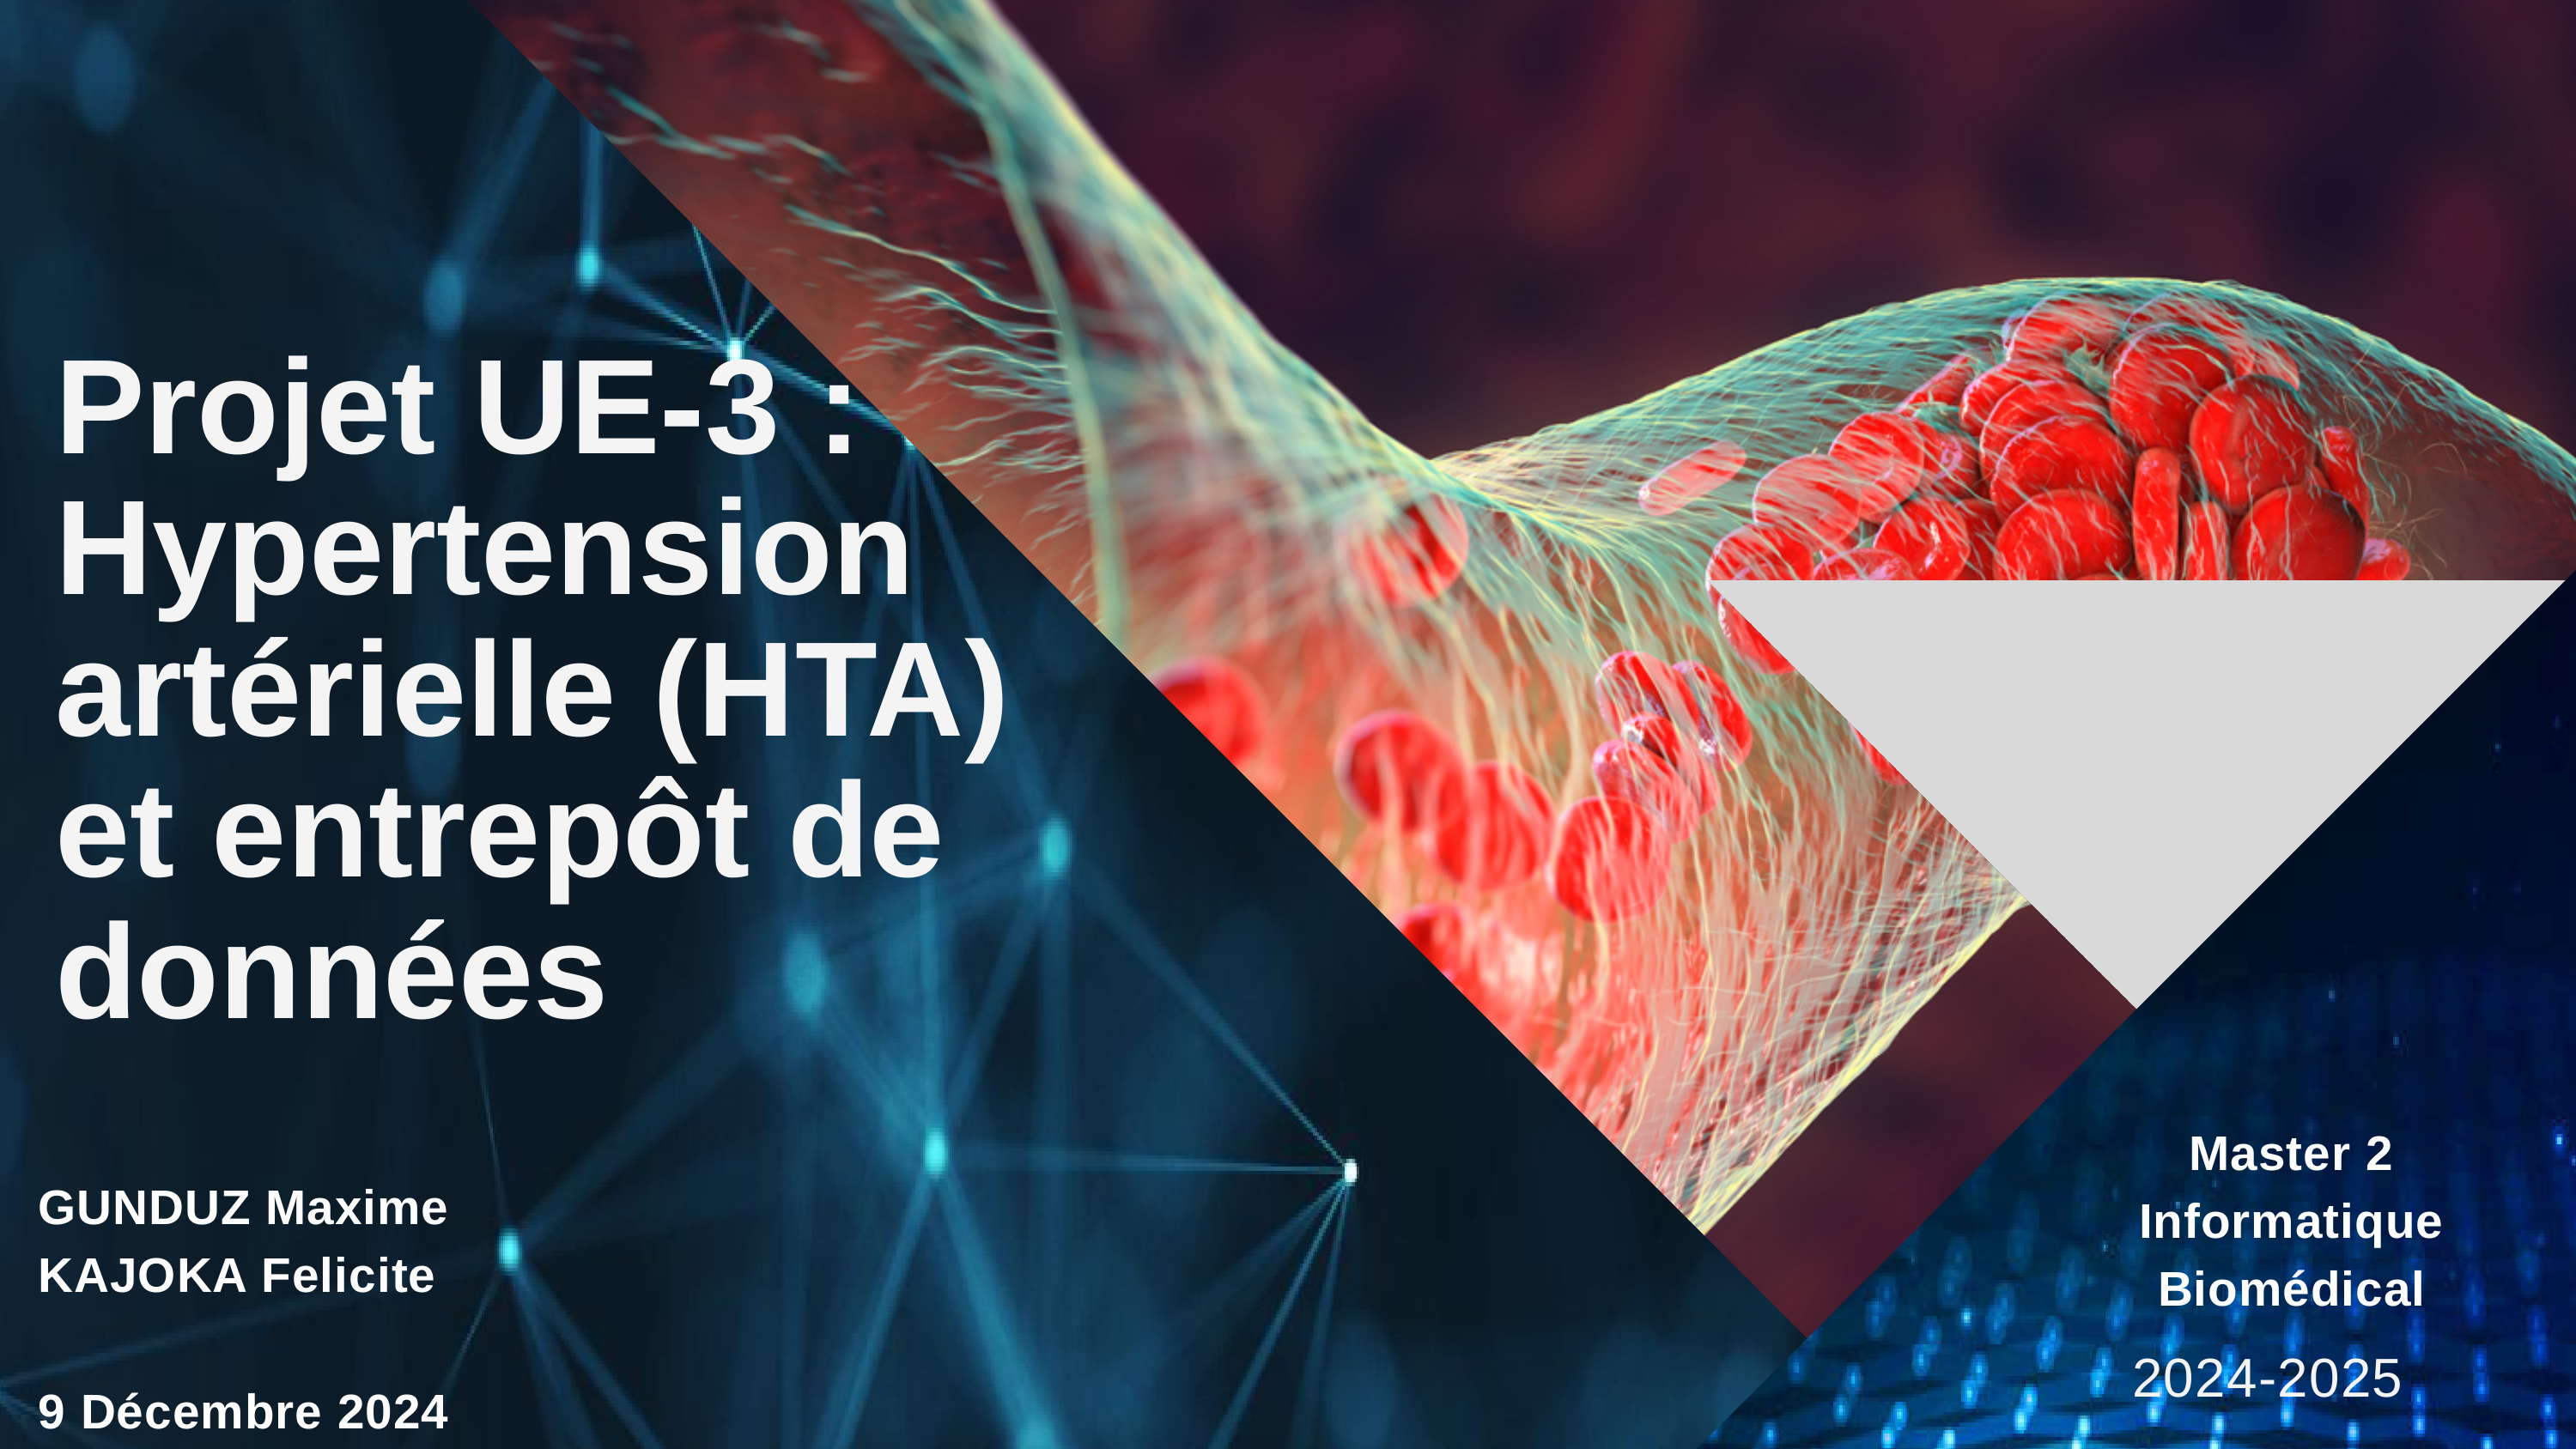

Projet UE-3 :
Hypertension artérielle (HTA)
et entrepôt de données

Master 2 Informatique Biomédical
Date du rapport
GUNDUZ Maxime
KAJOKA Felicite

9 Décembre 2024
2024-2025